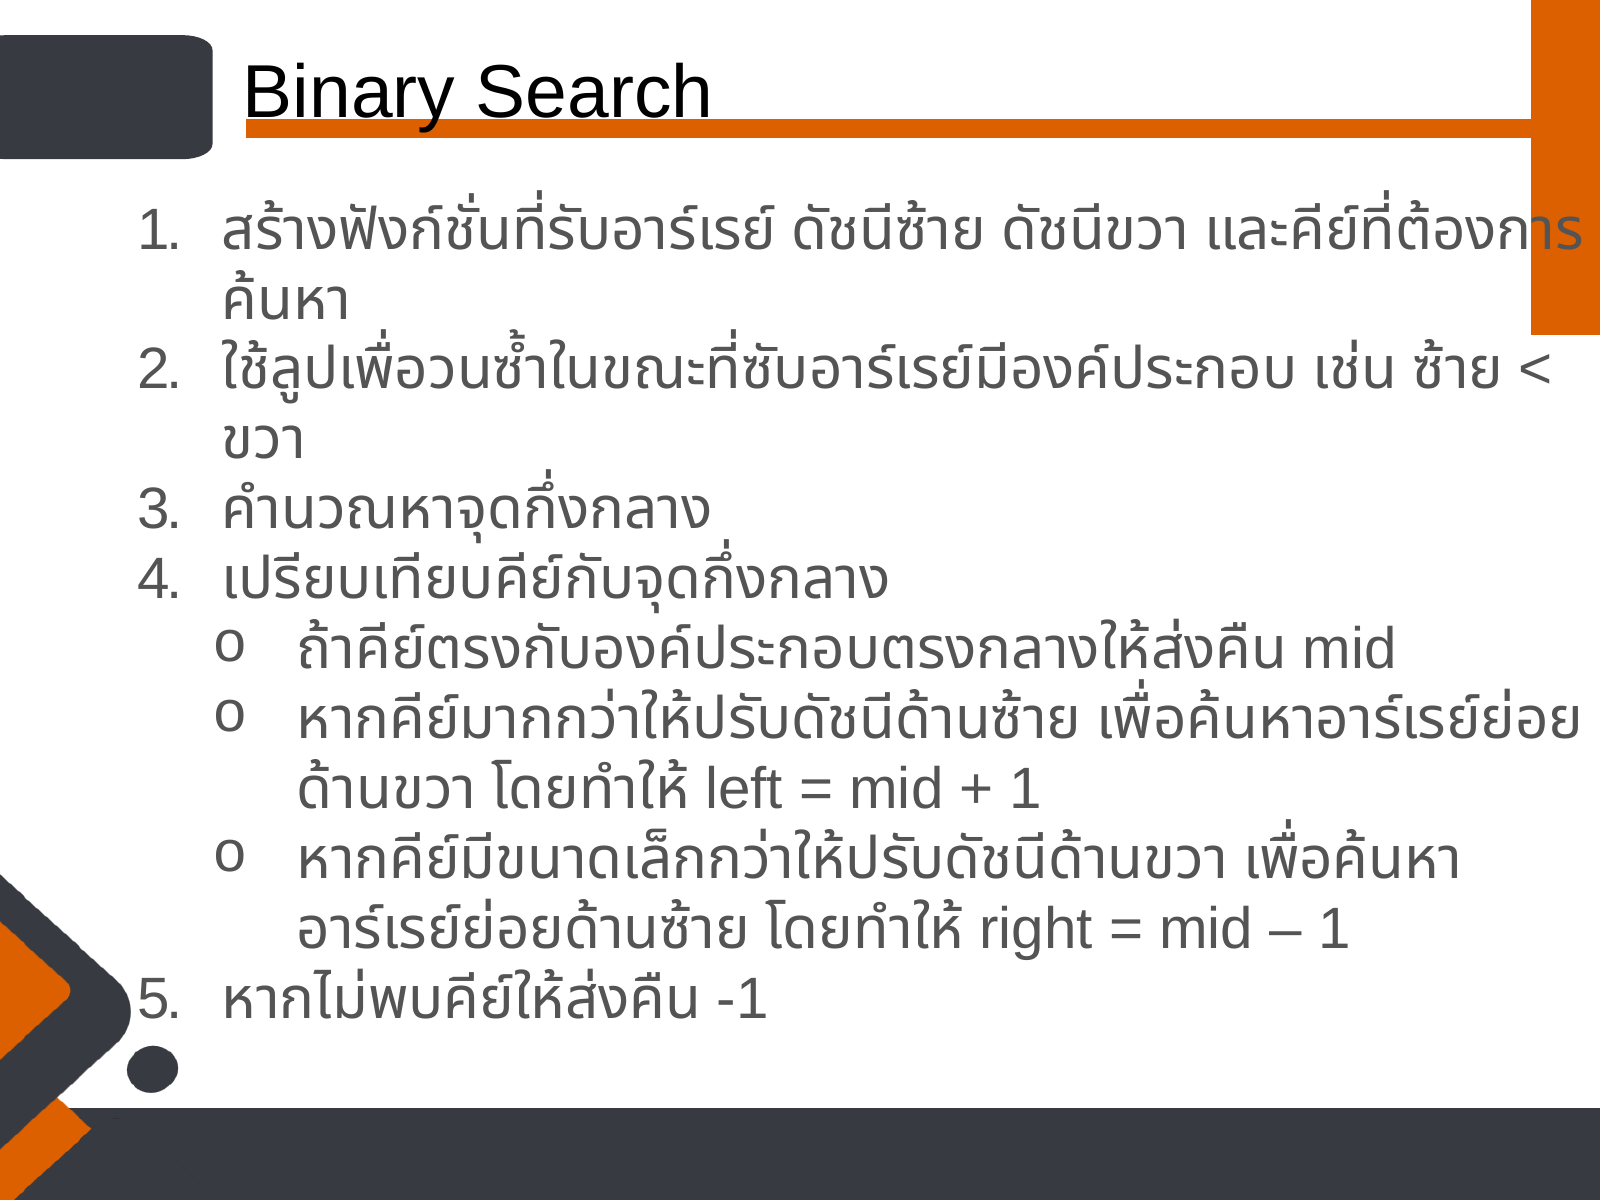

Binary Search

สร้างฟังก์ชั่นที่รับอาร์เรย์ ดัชนีซ้าย ดัชนีขวา และคีย์ที่ต้องการค้นหา
ใช้ลูปเพื่อวนซ้ำในขณะที่ซับอาร์เรย์มีองค์ประกอบ เช่น ซ้าย < ขวา
คำนวณหาจุดกึ่งกลาง
เปรียบเทียบคีย์กับจุดกึ่งกลาง
ถ้าคีย์ตรงกับองค์ประกอบตรงกลางให้ส่งคืน mid
หากคีย์มากกว่าให้ปรับดัชนีด้านซ้าย เพื่อค้นหาอาร์เรย์ย่อยด้านขวา โดยทำให้ left = mid + 1
หากคีย์มีขนาดเล็กกว่าให้ปรับดัชนีด้านขวา เพื่อค้นหาอาร์เรย์ย่อยด้านซ้าย โดยทำให้ right = mid – 1
หากไม่พบคีย์ให้ส่งคืน -1